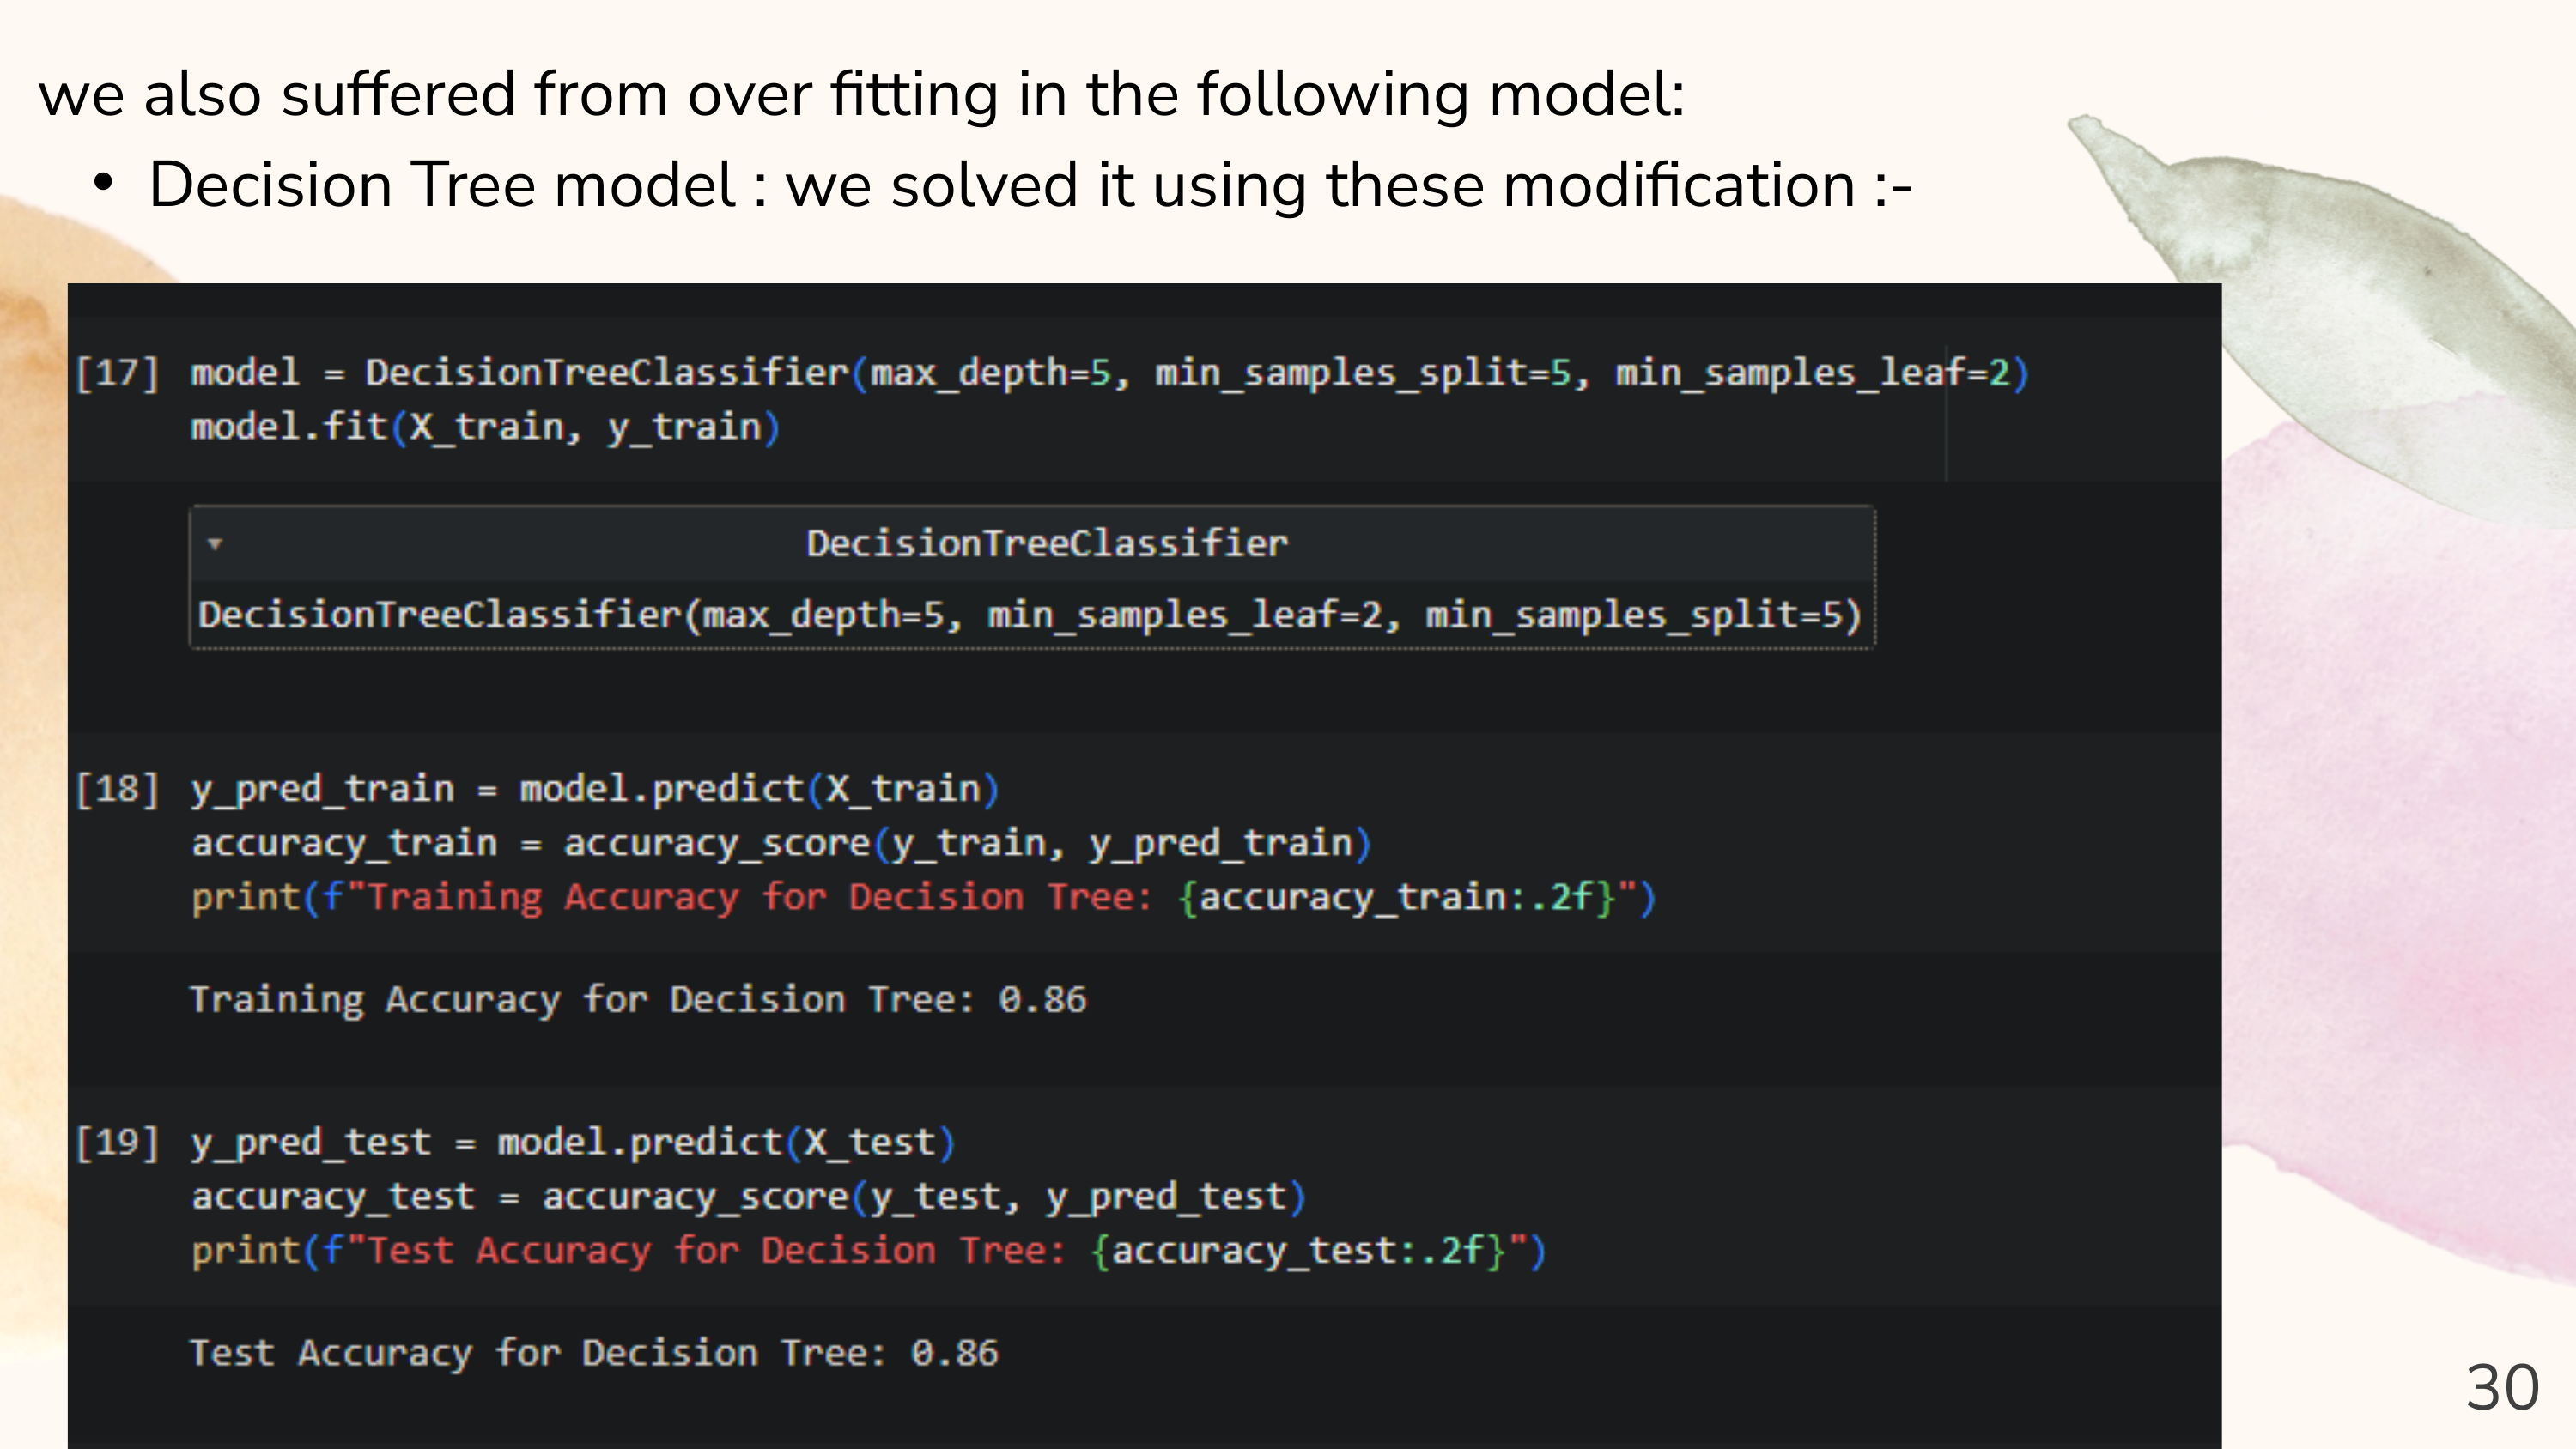

we also suffered from over fitting in the following model:
Decision Tree model : we solved it using these modification :-

30